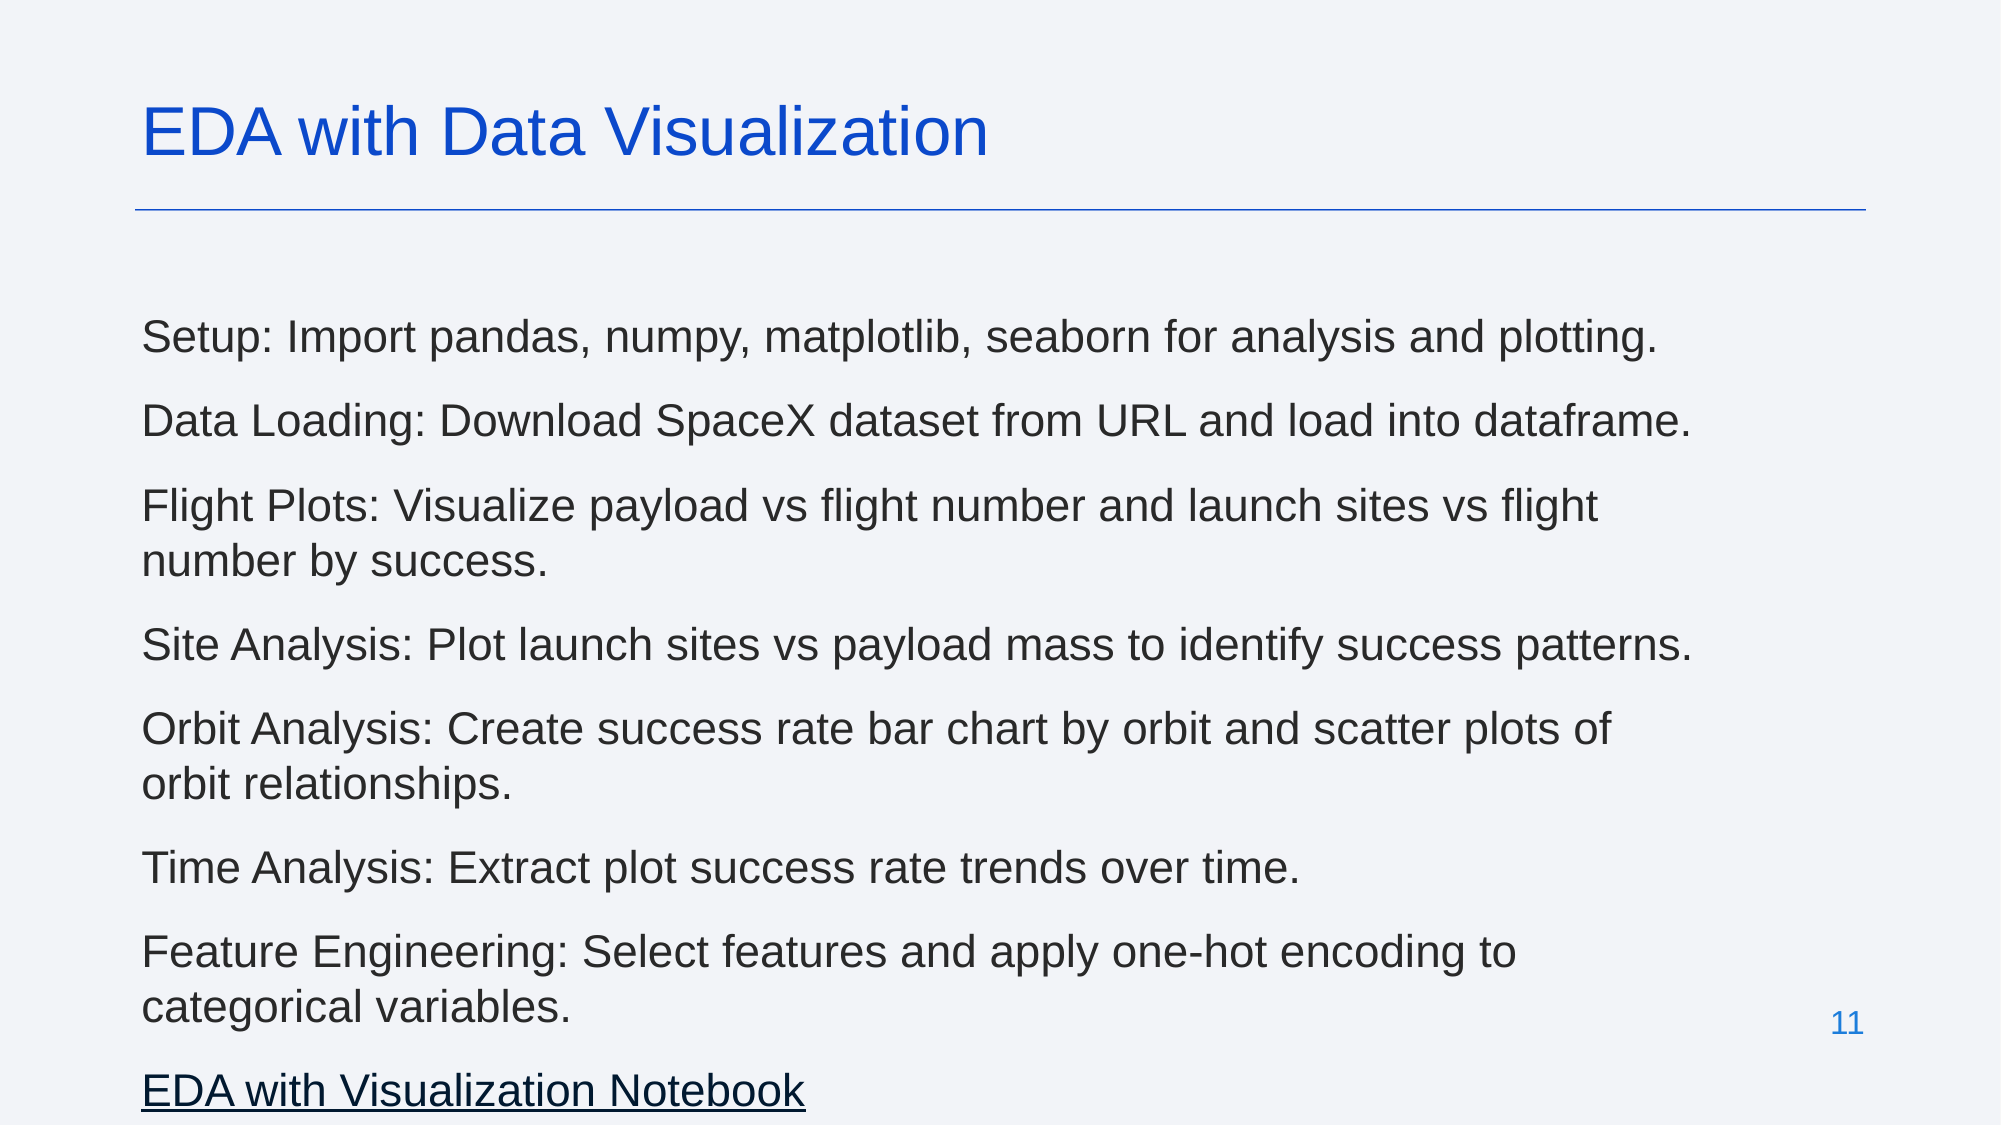

EDA with Data Visualization
Setup: Import pandas, numpy, matplotlib, seaborn for analysis and plotting.
Data Loading: Download SpaceX dataset from URL and load into dataframe.
Flight Plots: Visualize payload vs flight number and launch sites vs flight number by success.
Site Analysis: Plot launch sites vs payload mass to identify success patterns.
Orbit Analysis: Create success rate bar chart by orbit and scatter plots of orbit relationships.
Time Analysis: Extract plot success rate trends over time.
Feature Engineering: Select features and apply one-hot encoding to categorical variables.
EDA with Visualization Notebook

11